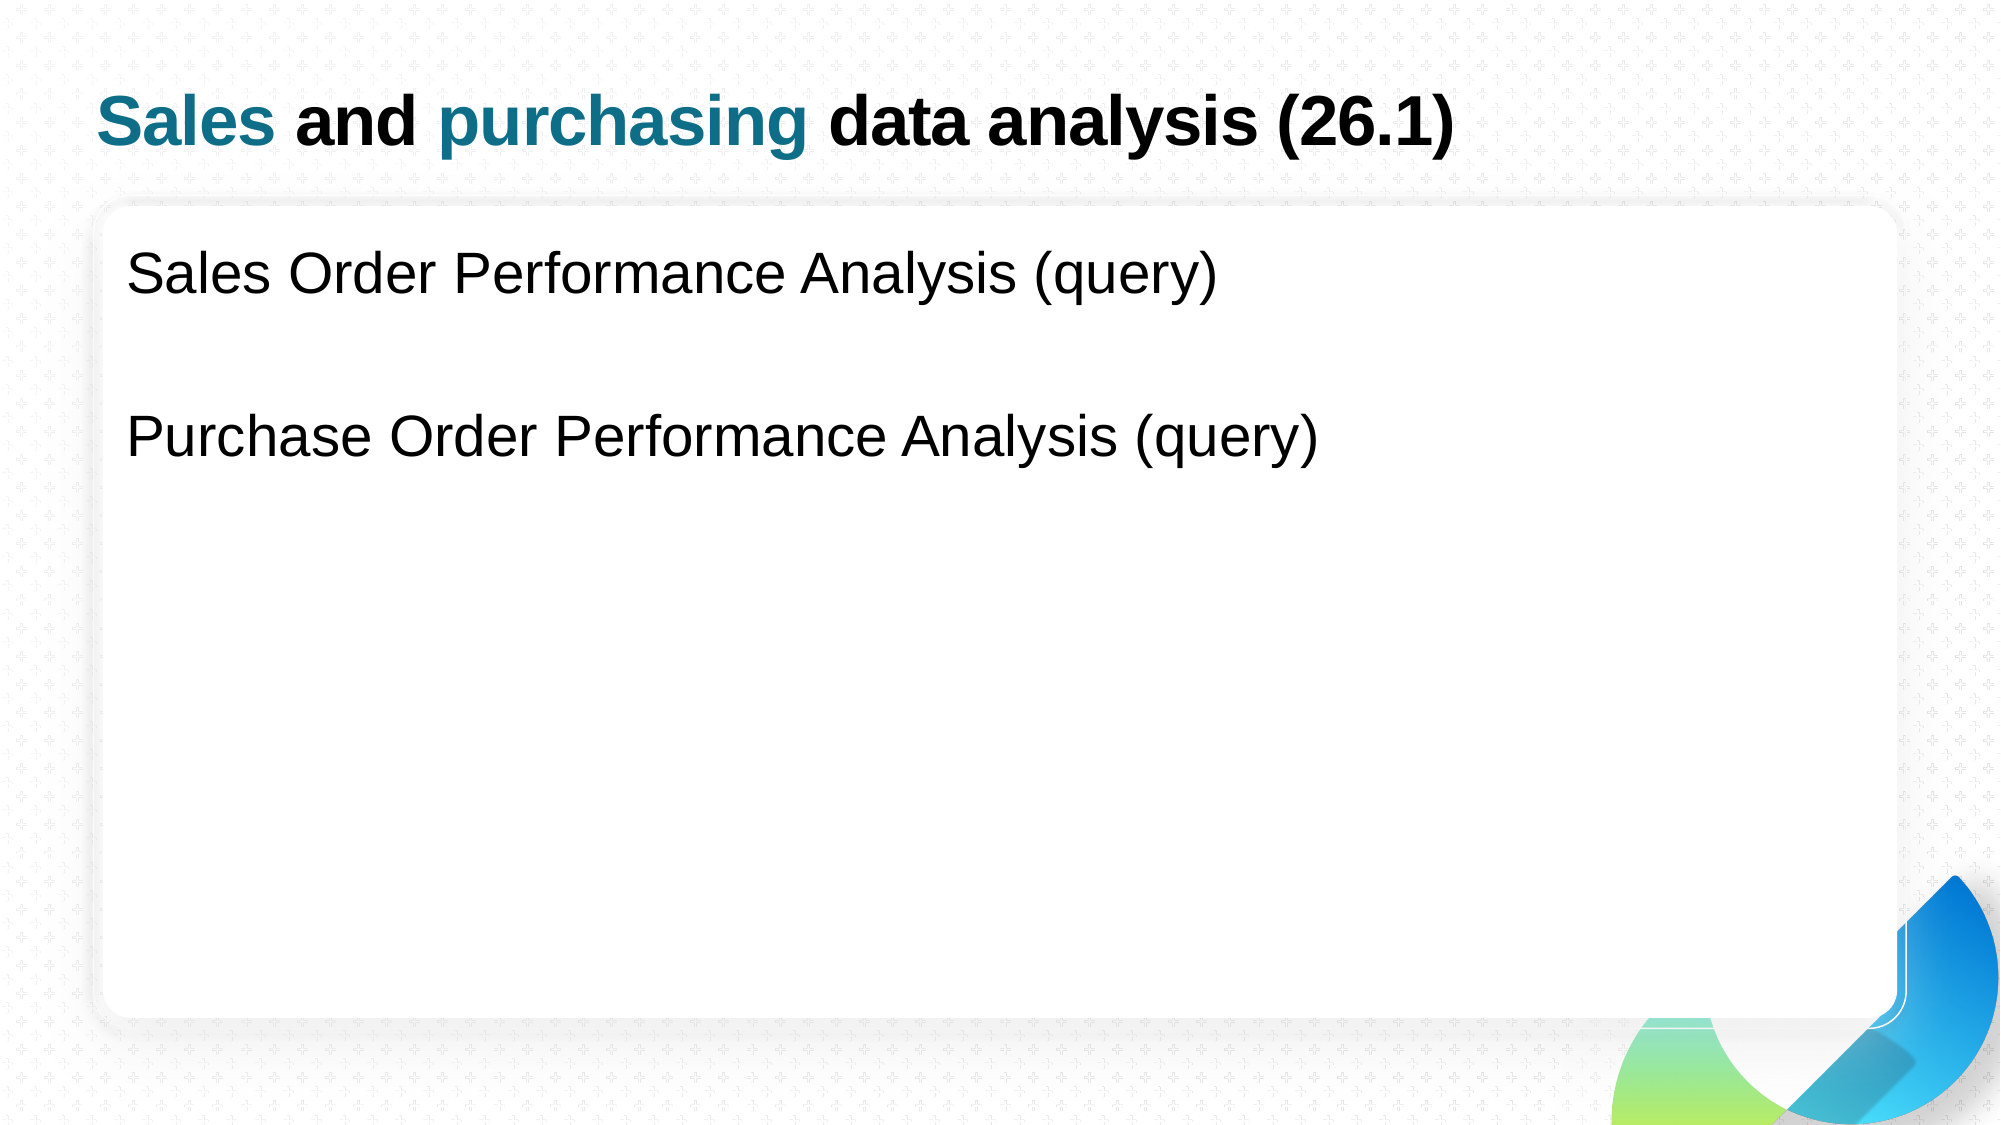

# Sales and purchasing data analysis (26.1)
Sales Order Performance Analysis (query)

Purchase Order Performance Analysis (query)